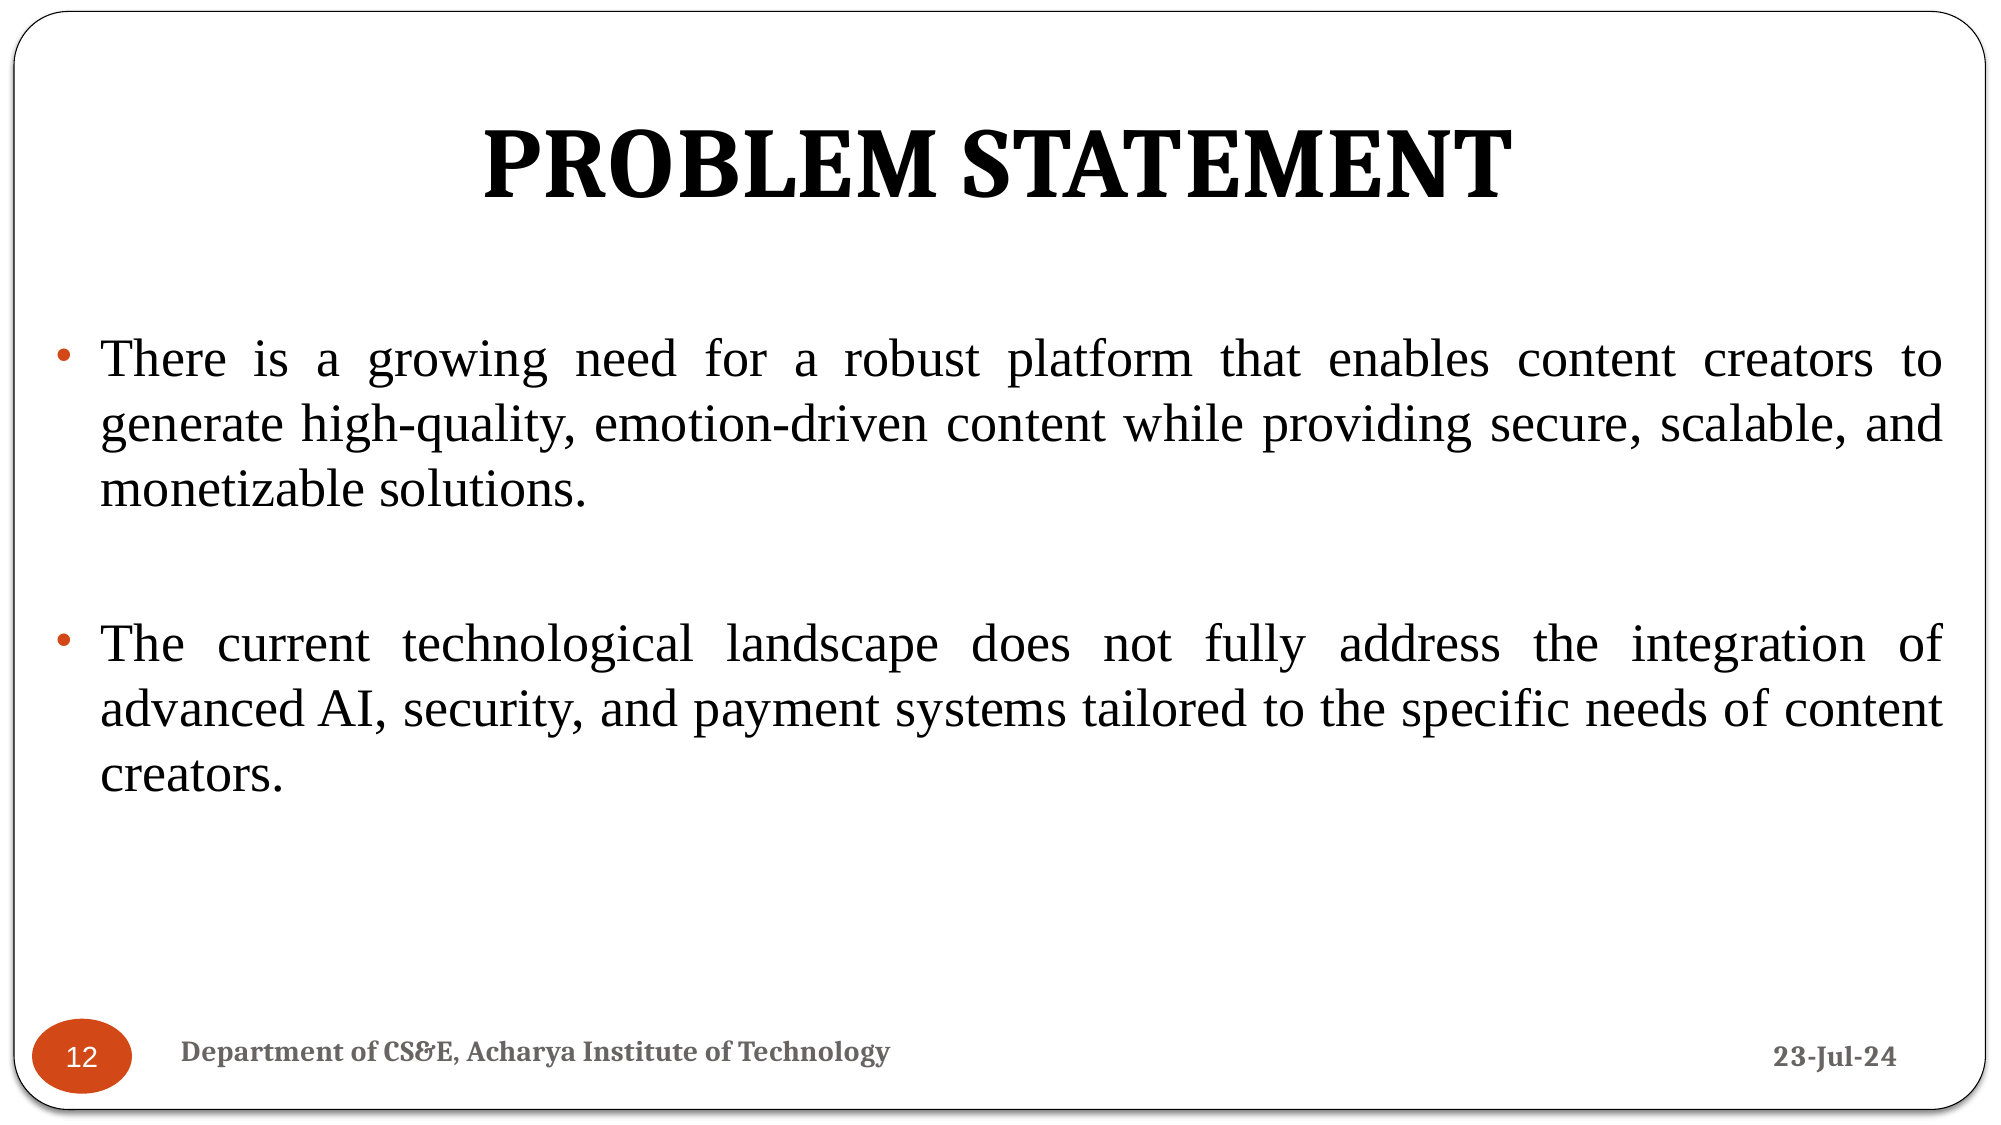

# PROBLEM STATEMENT

There is a growing need for a robust platform that enables content creators to generate high-quality, emotion-driven content while providing secure, scalable, and monetizable solutions.

The current technological landscape does not fully address the integration of advanced AI, security, and payment systems tailored to the specific needs of content creators.
Department of CS&E, Acharya Institute of Technology
23-Jul-24
12